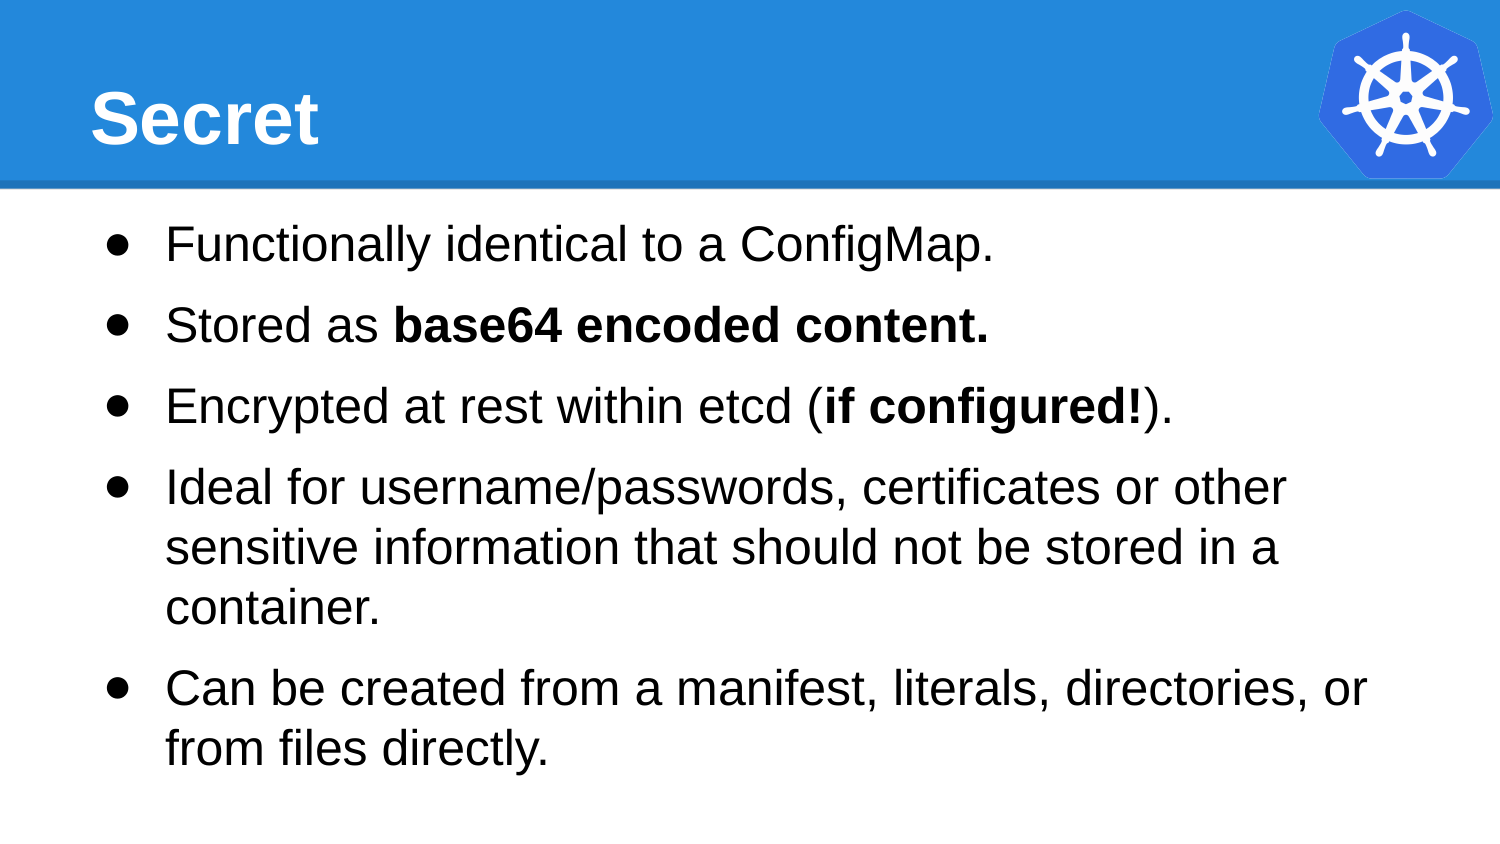

# Secret
Functionally identical to a ConfigMap.
Stored as base64 encoded content.
Encrypted at rest within etcd (if configured!).
Ideal for username/passwords, certificates or other sensitive information that should not be stored in a container.
Can be created from a manifest, literals, directories, or from files directly.